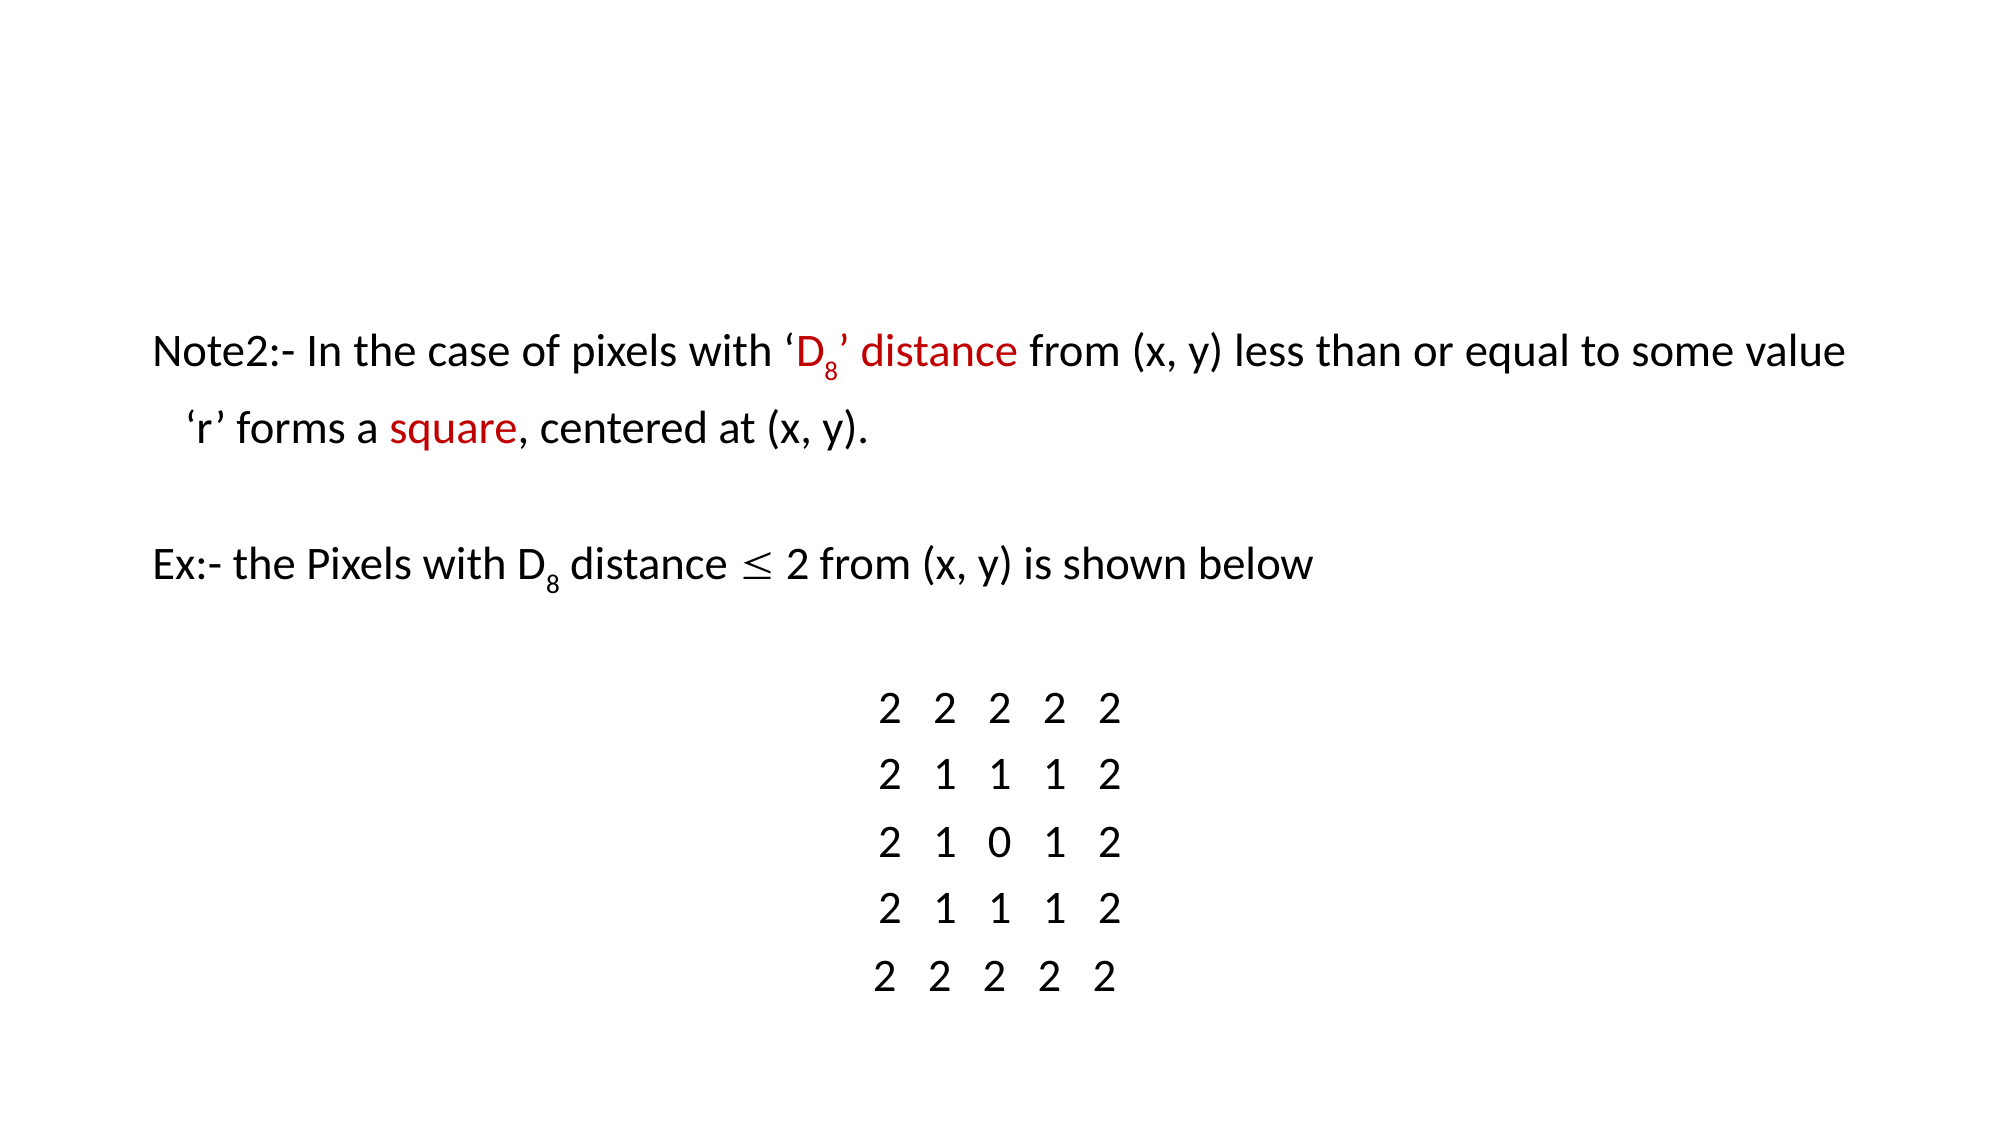

Note2:- In the case of pixels with ‘D8’ distance from (x, y) less than or equal to some value ‘r’ forms a square, centered at (x, y).

Ex:- the Pixels with D8 distance ≤ 2 from (x, y) is shown below

2   2   2   2   2
2   1   1   1   2
2   1   0   1   2
2   1   1   1   2
2   2   2   2   2